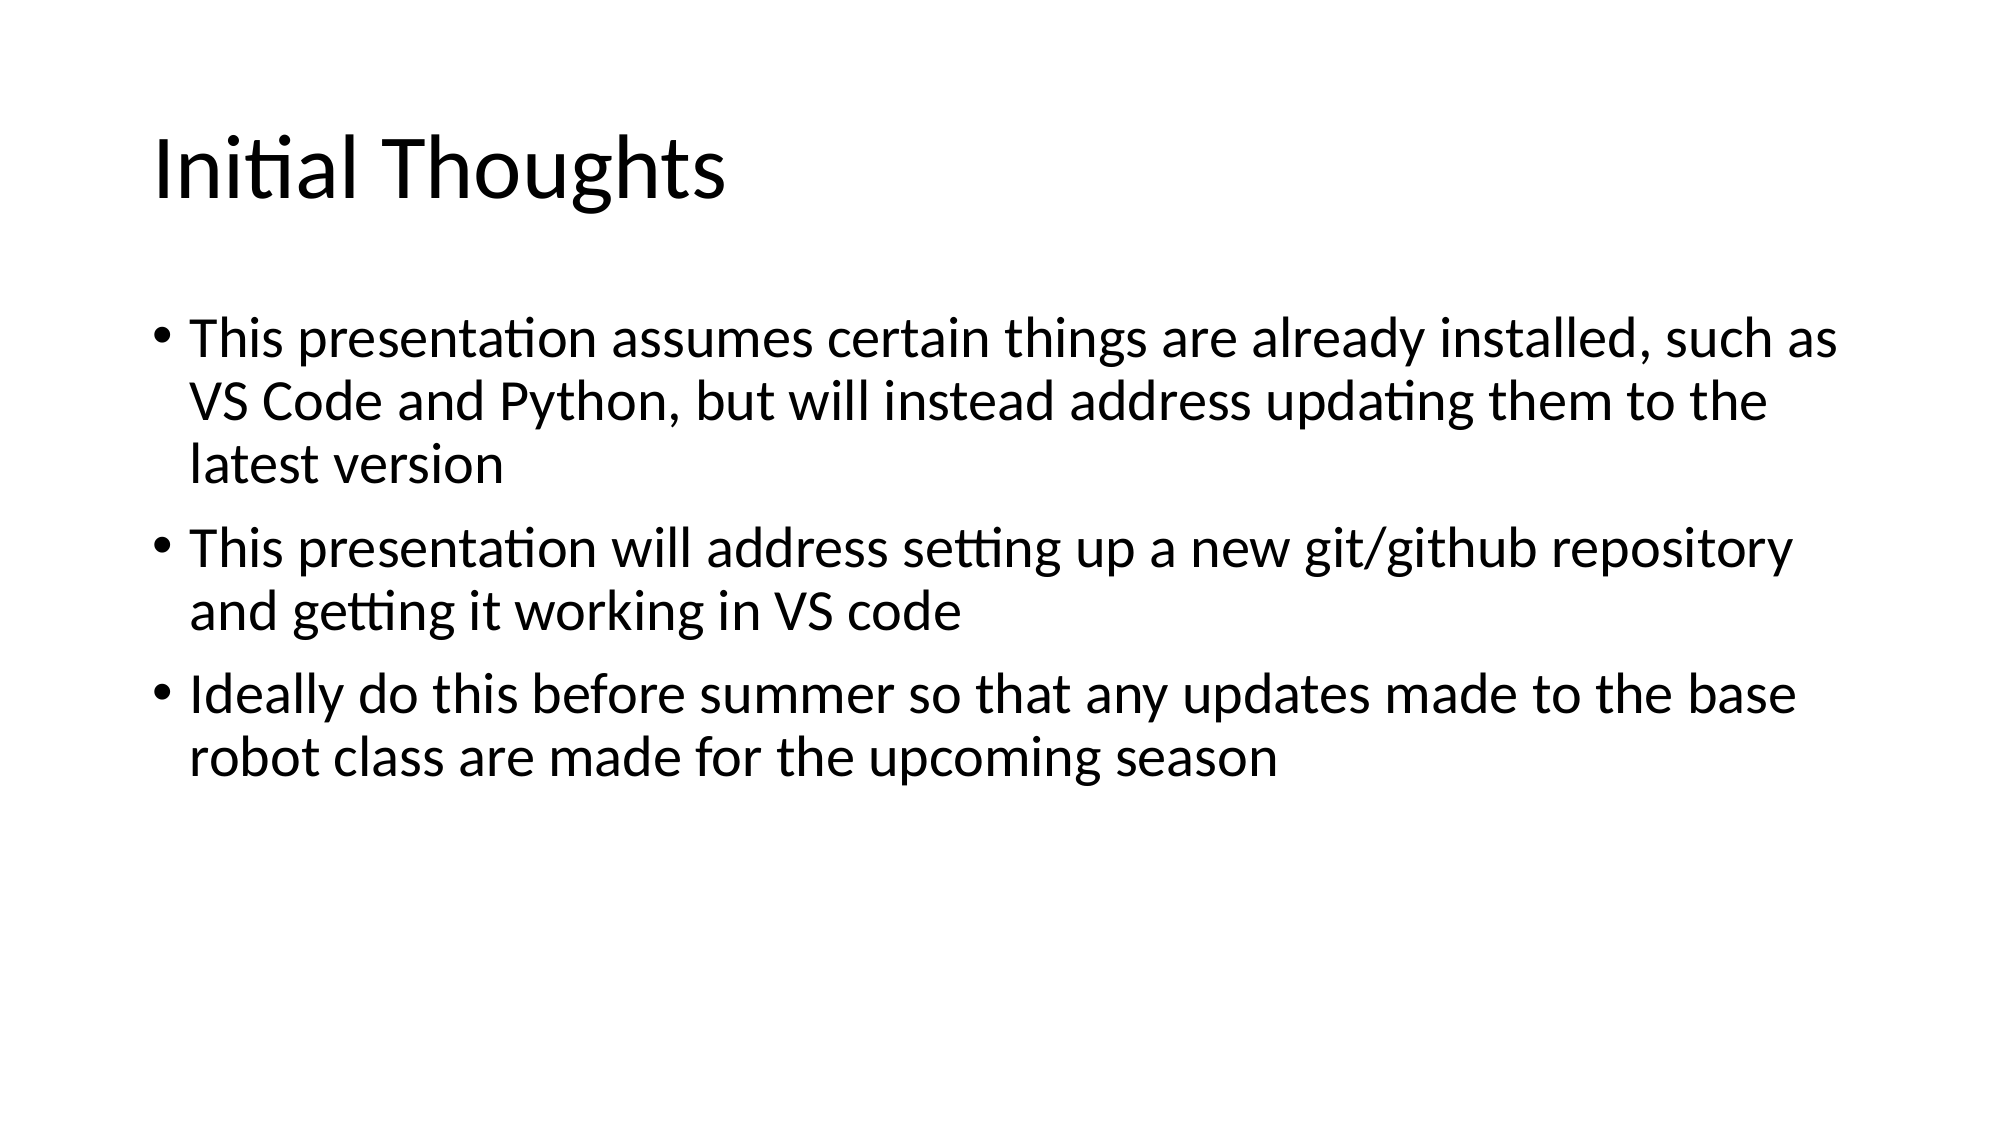

# Initial Thoughts
This presentation assumes certain things are already installed, such as VS Code and Python, but will instead address updating them to the latest version
This presentation will address setting up a new git/github repository and getting it working in VS code
Ideally do this before summer so that any updates made to the base robot class are made for the upcoming season